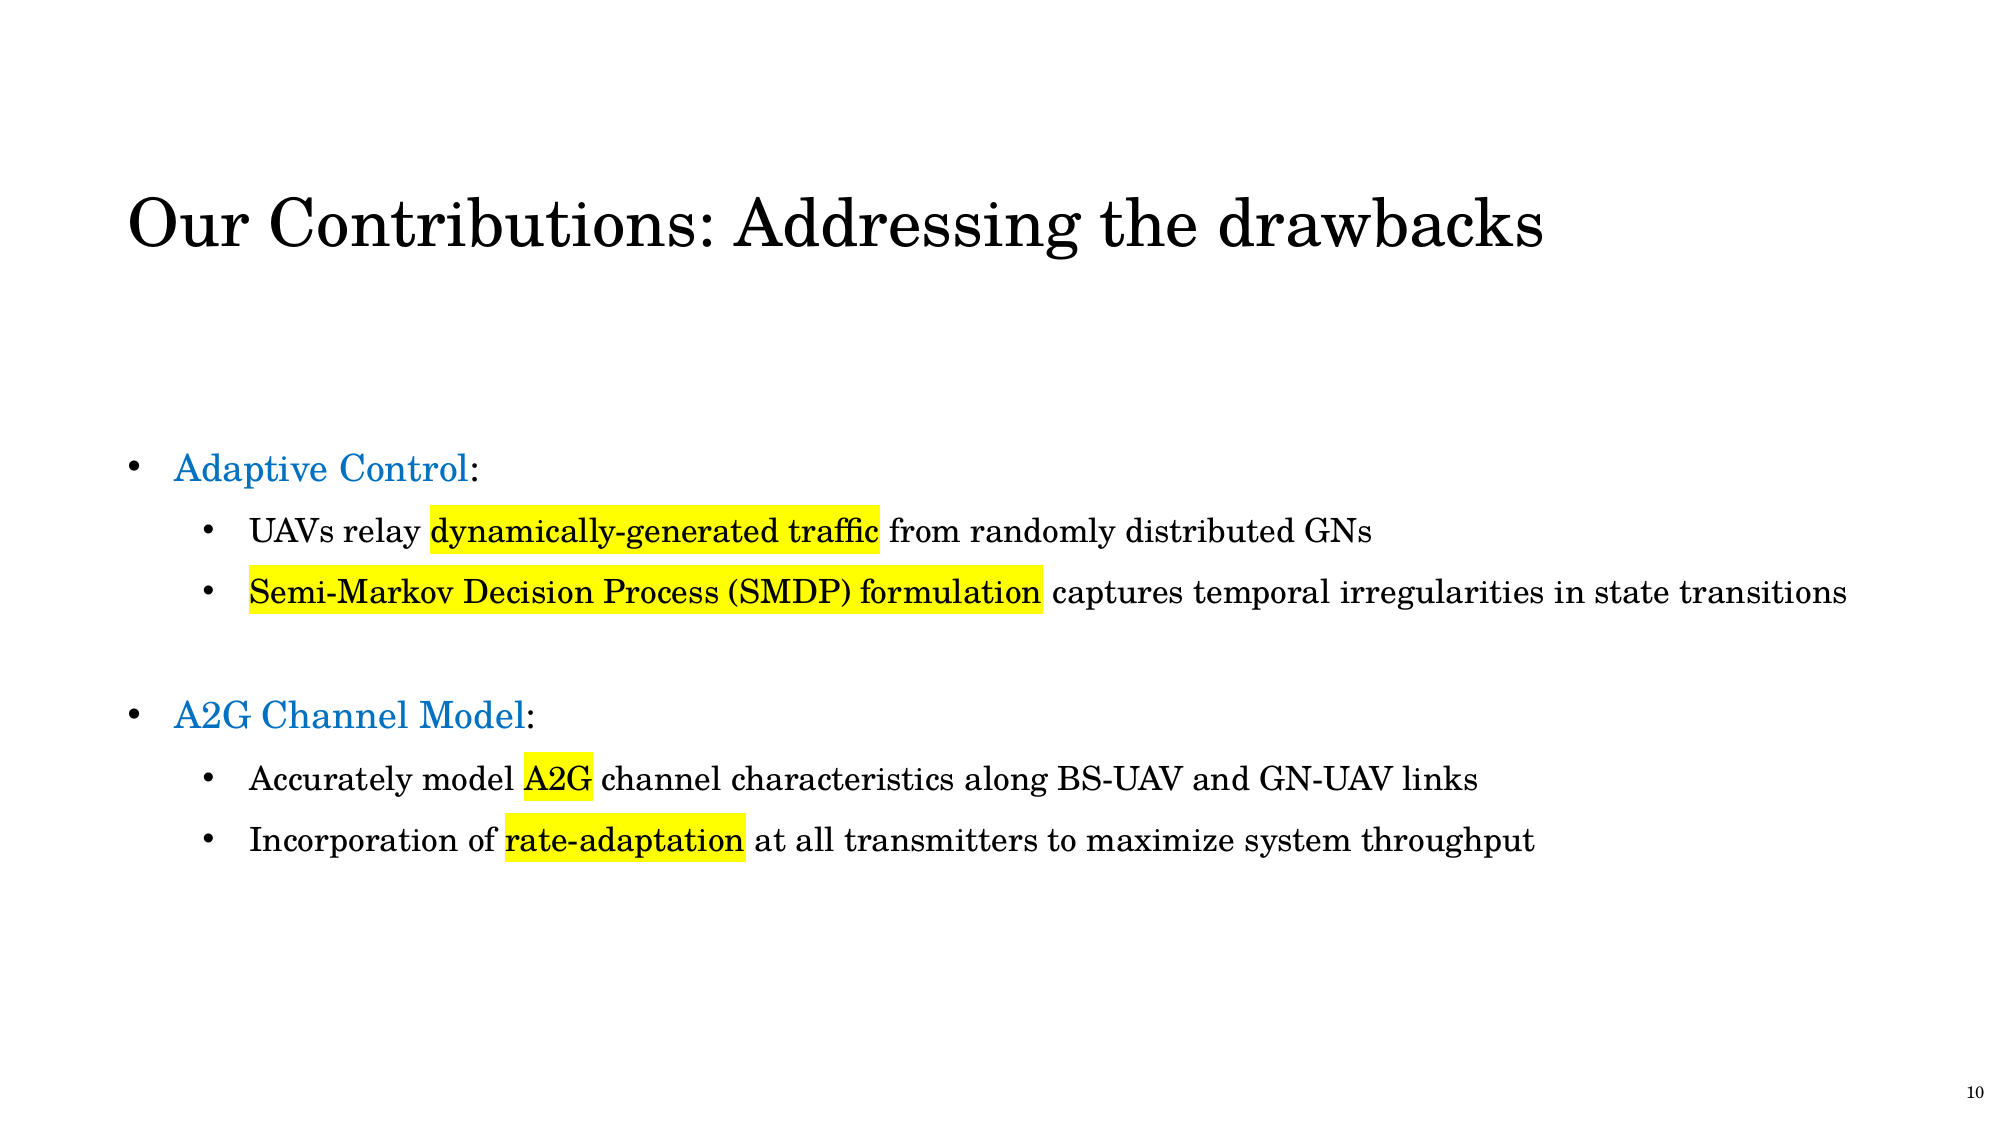

# Our Contributions: Addressing the drawbacks
Adaptive Control:
UAVs relay dynamically-generated traffic from randomly distributed GNs
Semi-Markov Decision Process (SMDP) formulation captures temporal irregularities in state transitions

A2G Channel Model:
Accurately model A2G channel characteristics along BS-UAV and GN-UAV links
Incorporation of rate-adaptation at all transmitters to maximize system throughput
10